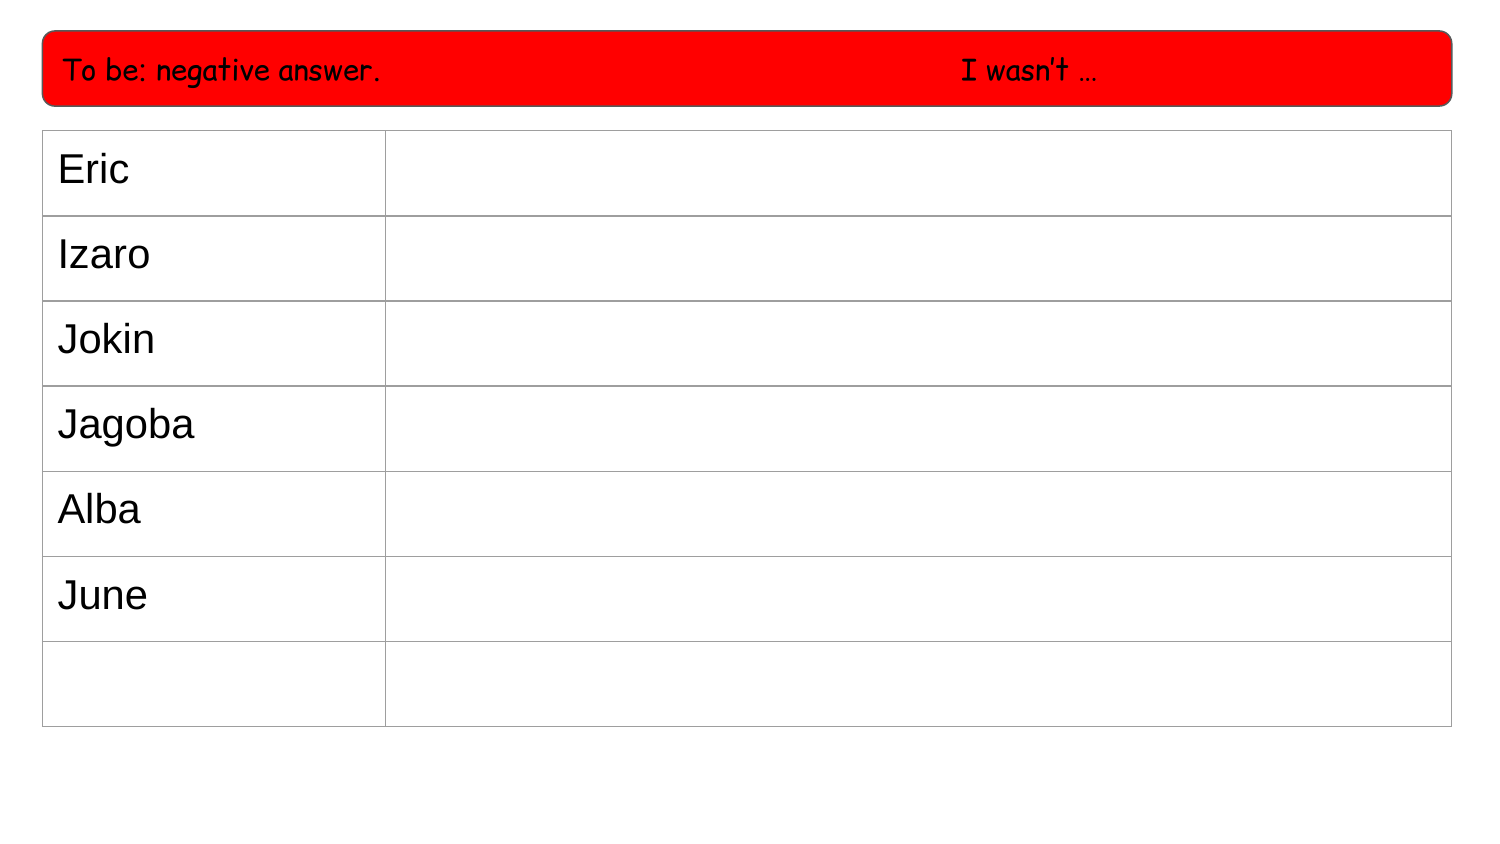

To be: negative answer.				I wasn’t …
| Eric |  |
| --- | --- |
| Izaro |  |
| Jokin |  |
| Jagoba |  |
| Alba |  |
| June |  |
|  |  |